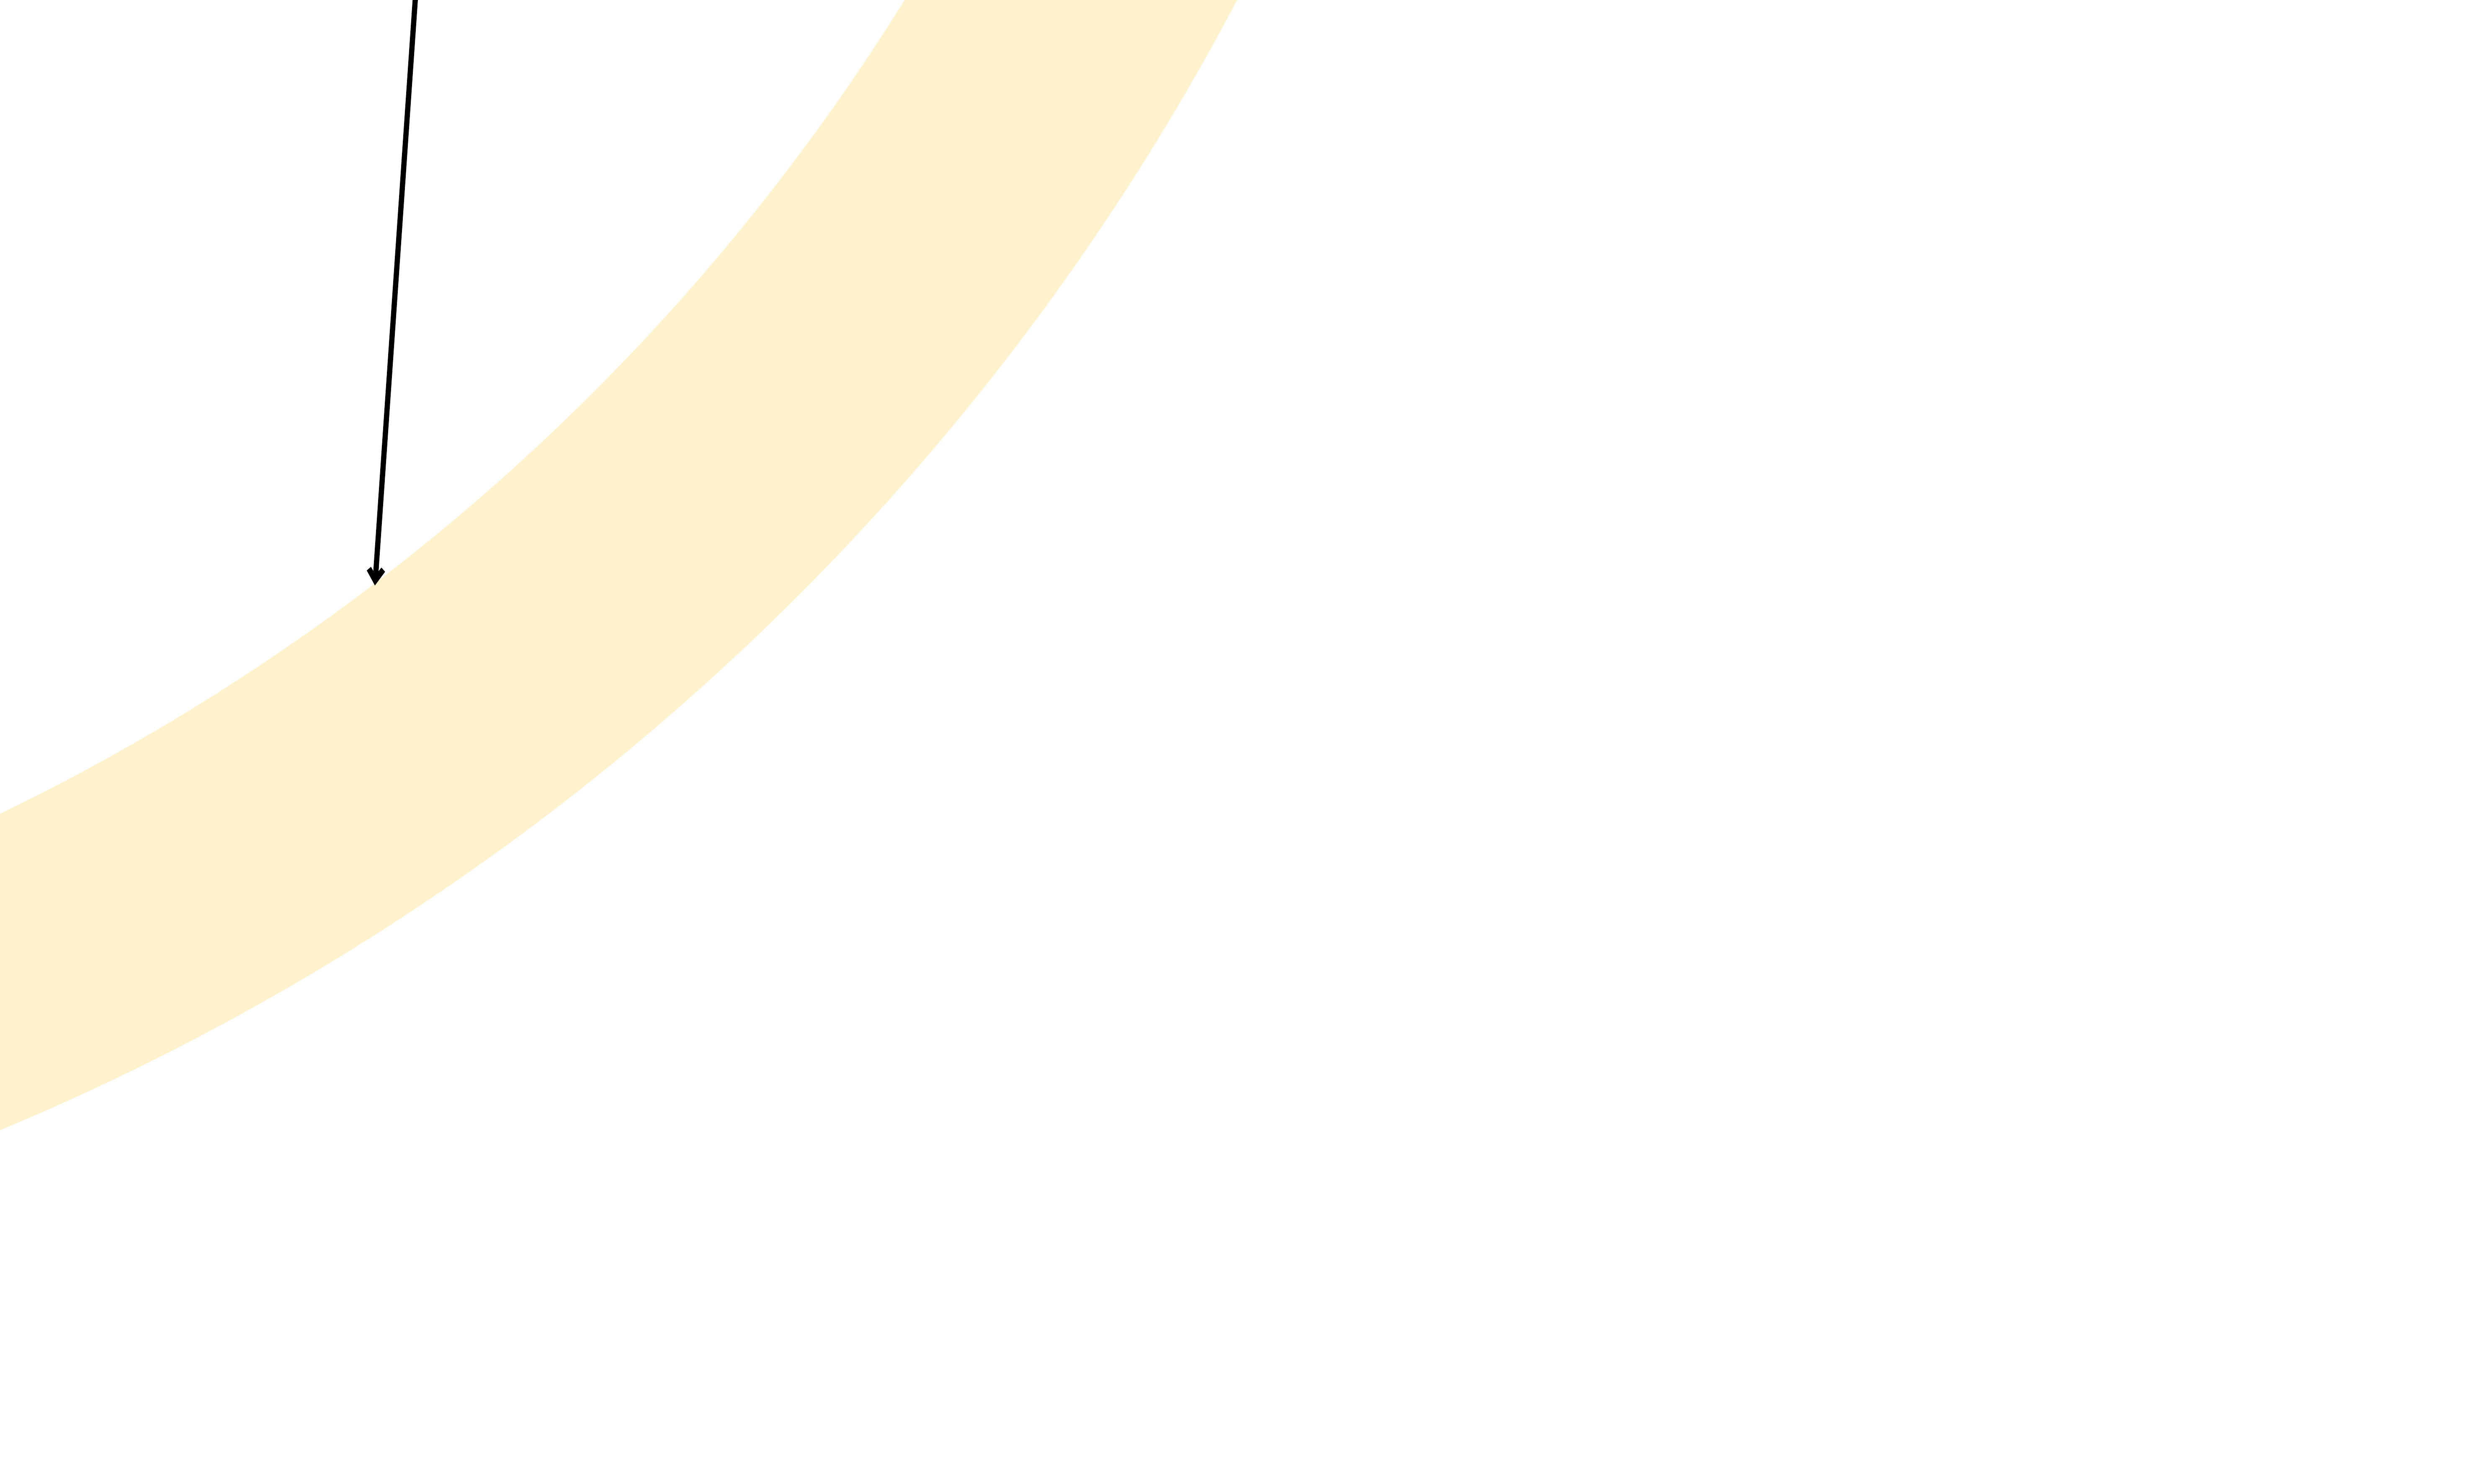

Temperature

Environmental Capacity

Blocking
Factor

Reproduction Rate

Competitive
Ranking

Population Size

Total Decomposition Rate
Decomposition Rate

Growth
 Rate

Moisture
Niche
Width

Absorptivity
Moisture